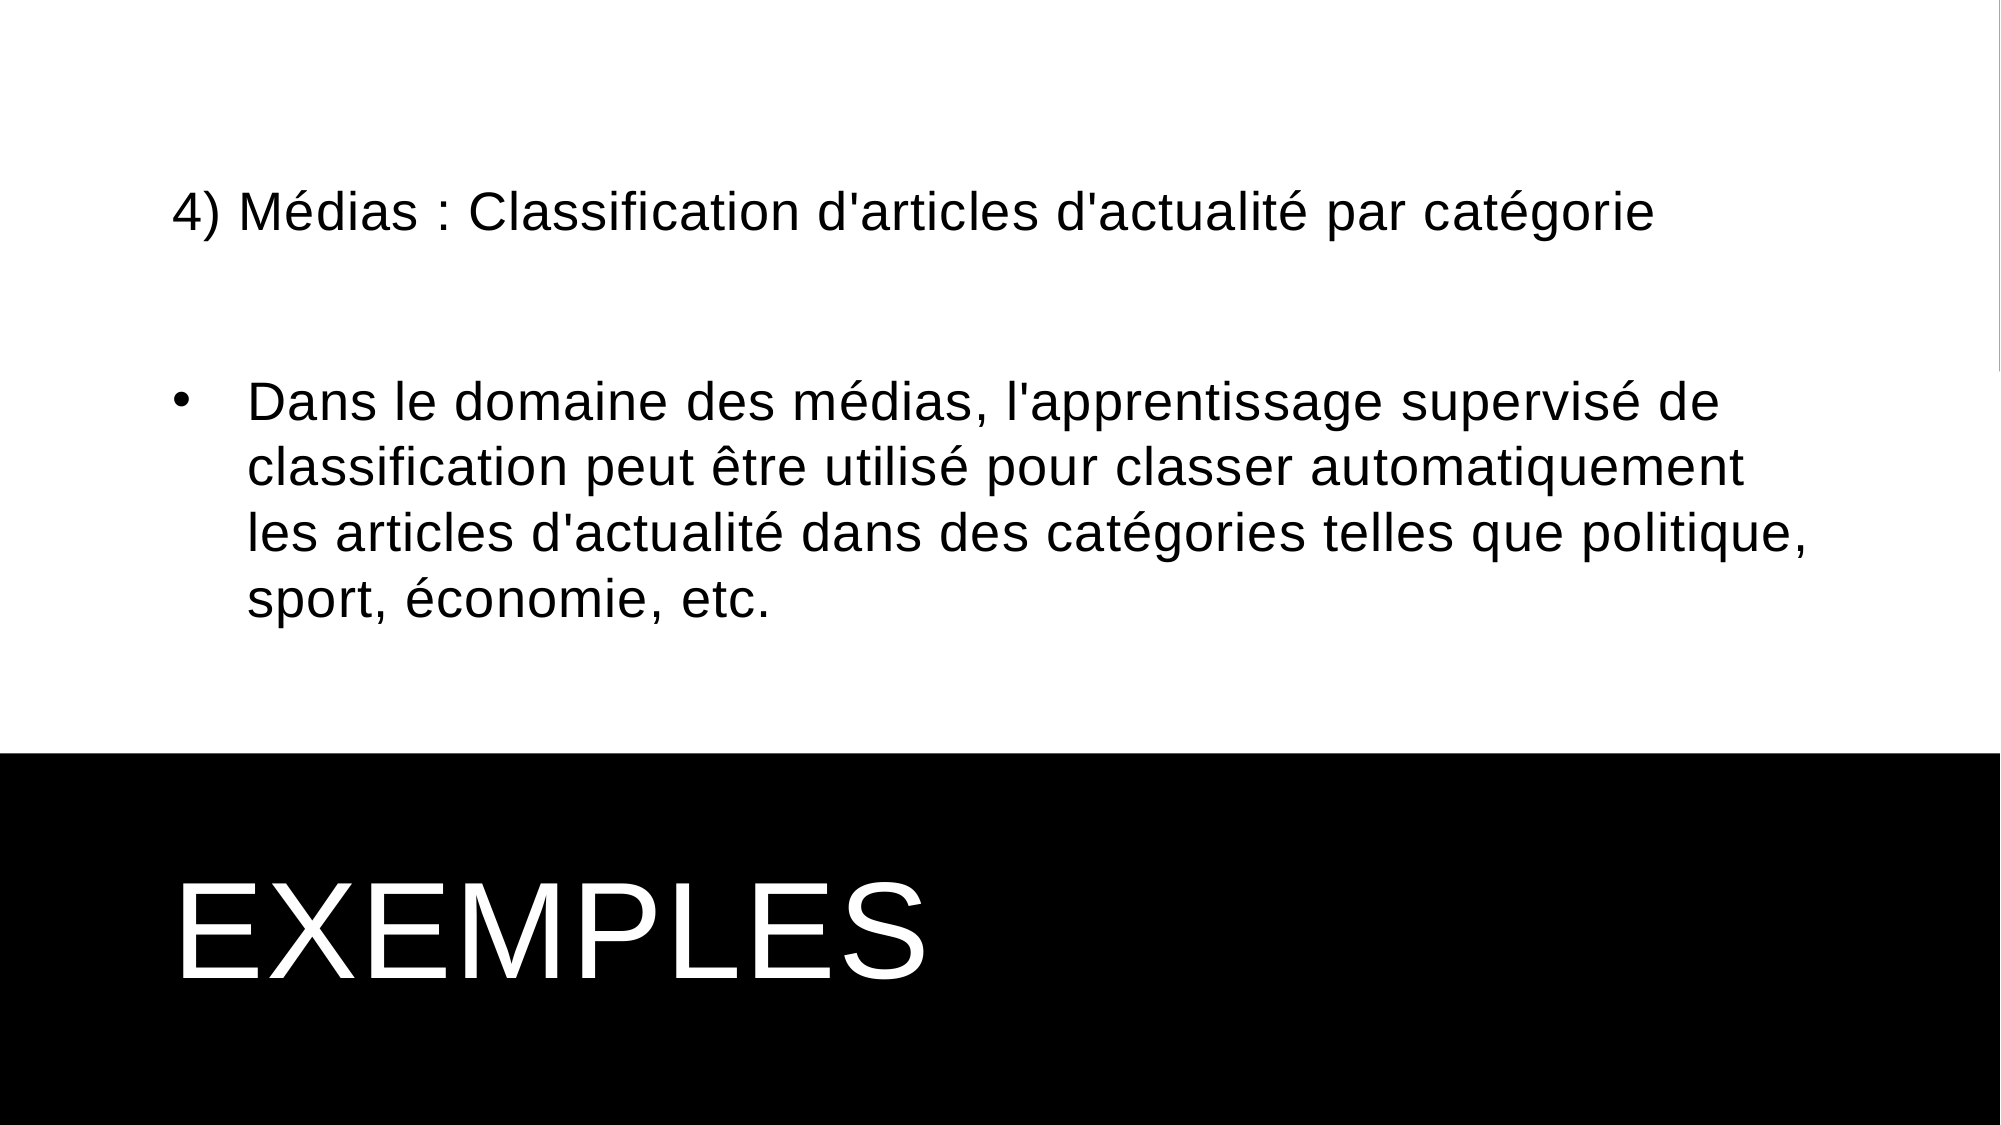

4) Médias : Classification d'articles d'actualité par catégorie

Dans le domaine des médias, l'apprentissage supervisé de classification peut être utilisé pour classer automatiquement les articles d'actualité dans des catégories telles que politique, sport, économie, etc.

# exemples